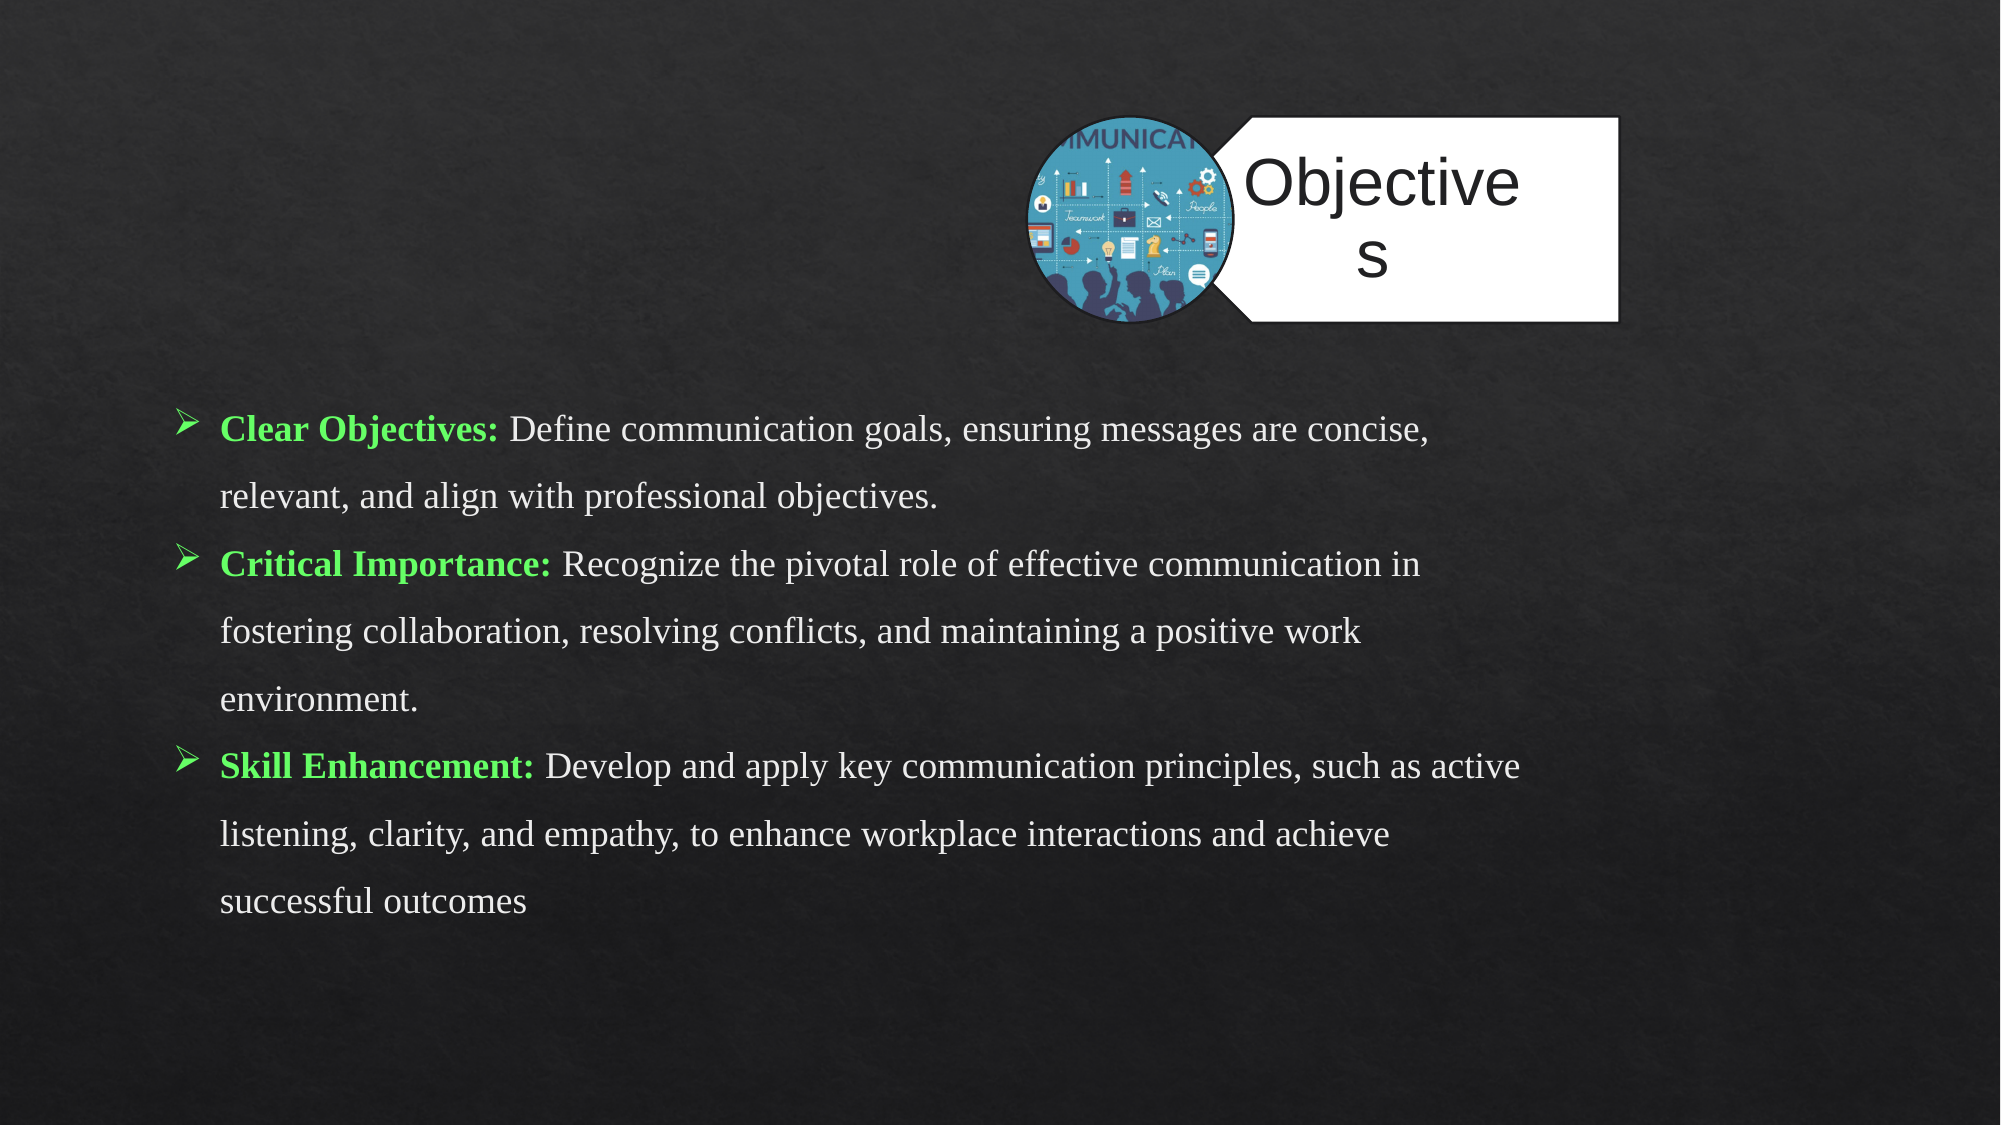

Objectives
Clear Objectives: Define communication goals, ensuring messages are concise, relevant, and align with professional objectives.
Critical Importance: Recognize the pivotal role of effective communication in fostering collaboration, resolving conflicts, and maintaining a positive work environment.
Skill Enhancement: Develop and apply key communication principles, such as active listening, clarity, and empathy, to enhance workplace interactions and achieve successful outcomes